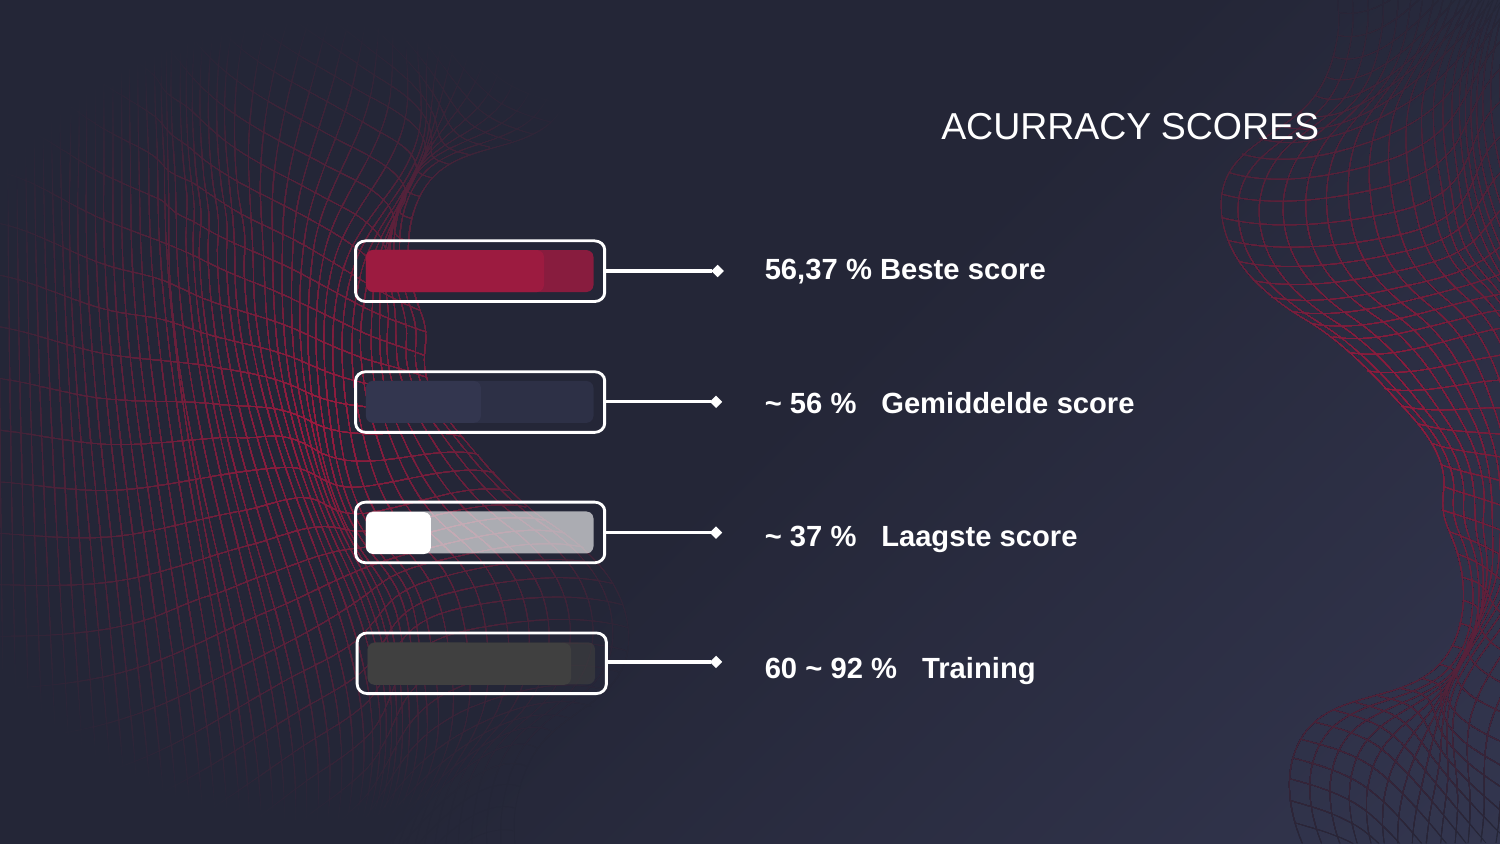

# ACURRACY SCORES

56,37 % Beste score
~ 56 %   Gemiddelde score
~ 37 %   Laagste score

60 ~ 92 %   Training